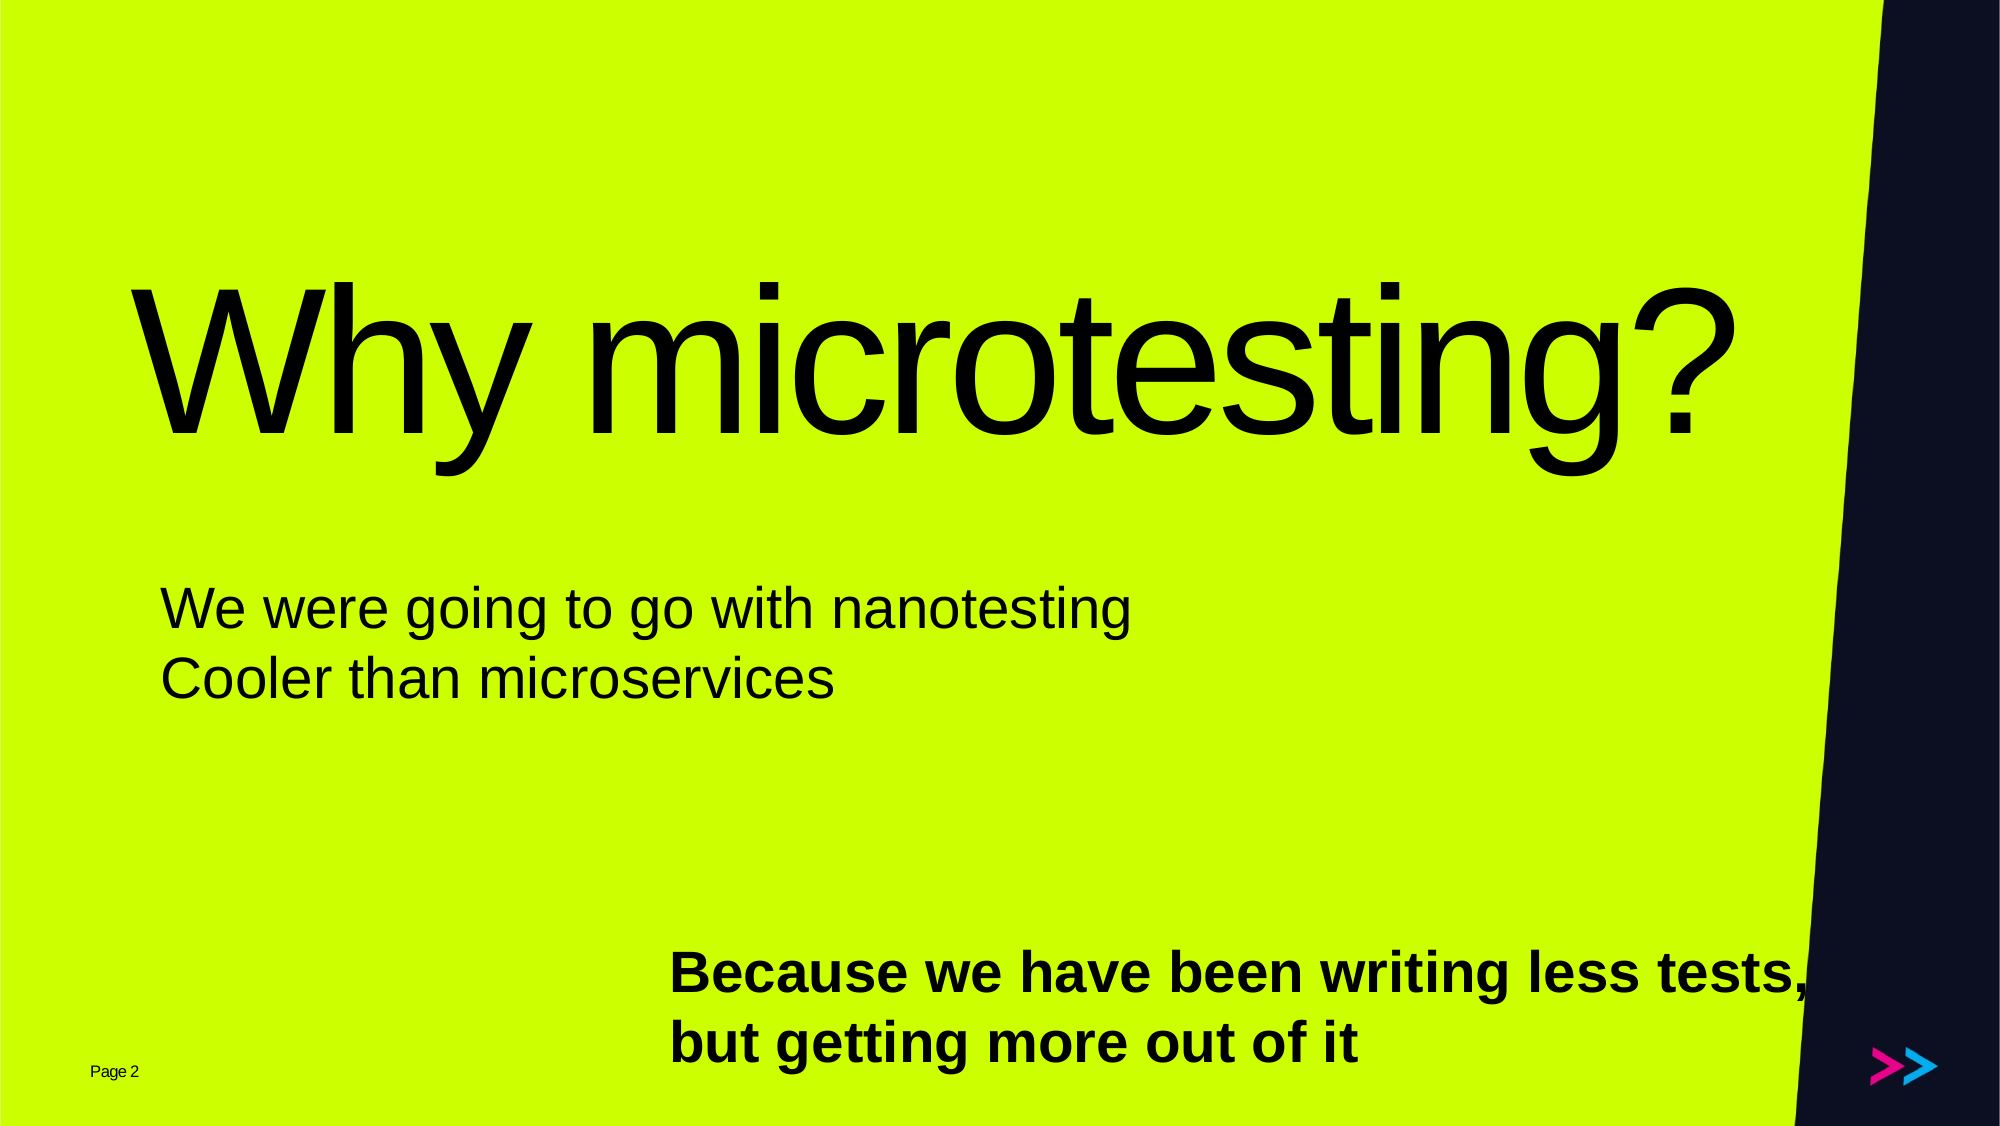

# Why microtesting?
We were going to go with nanotesting
Cooler than microservices

Because we have been writing less tests,
but getting more out of it
2